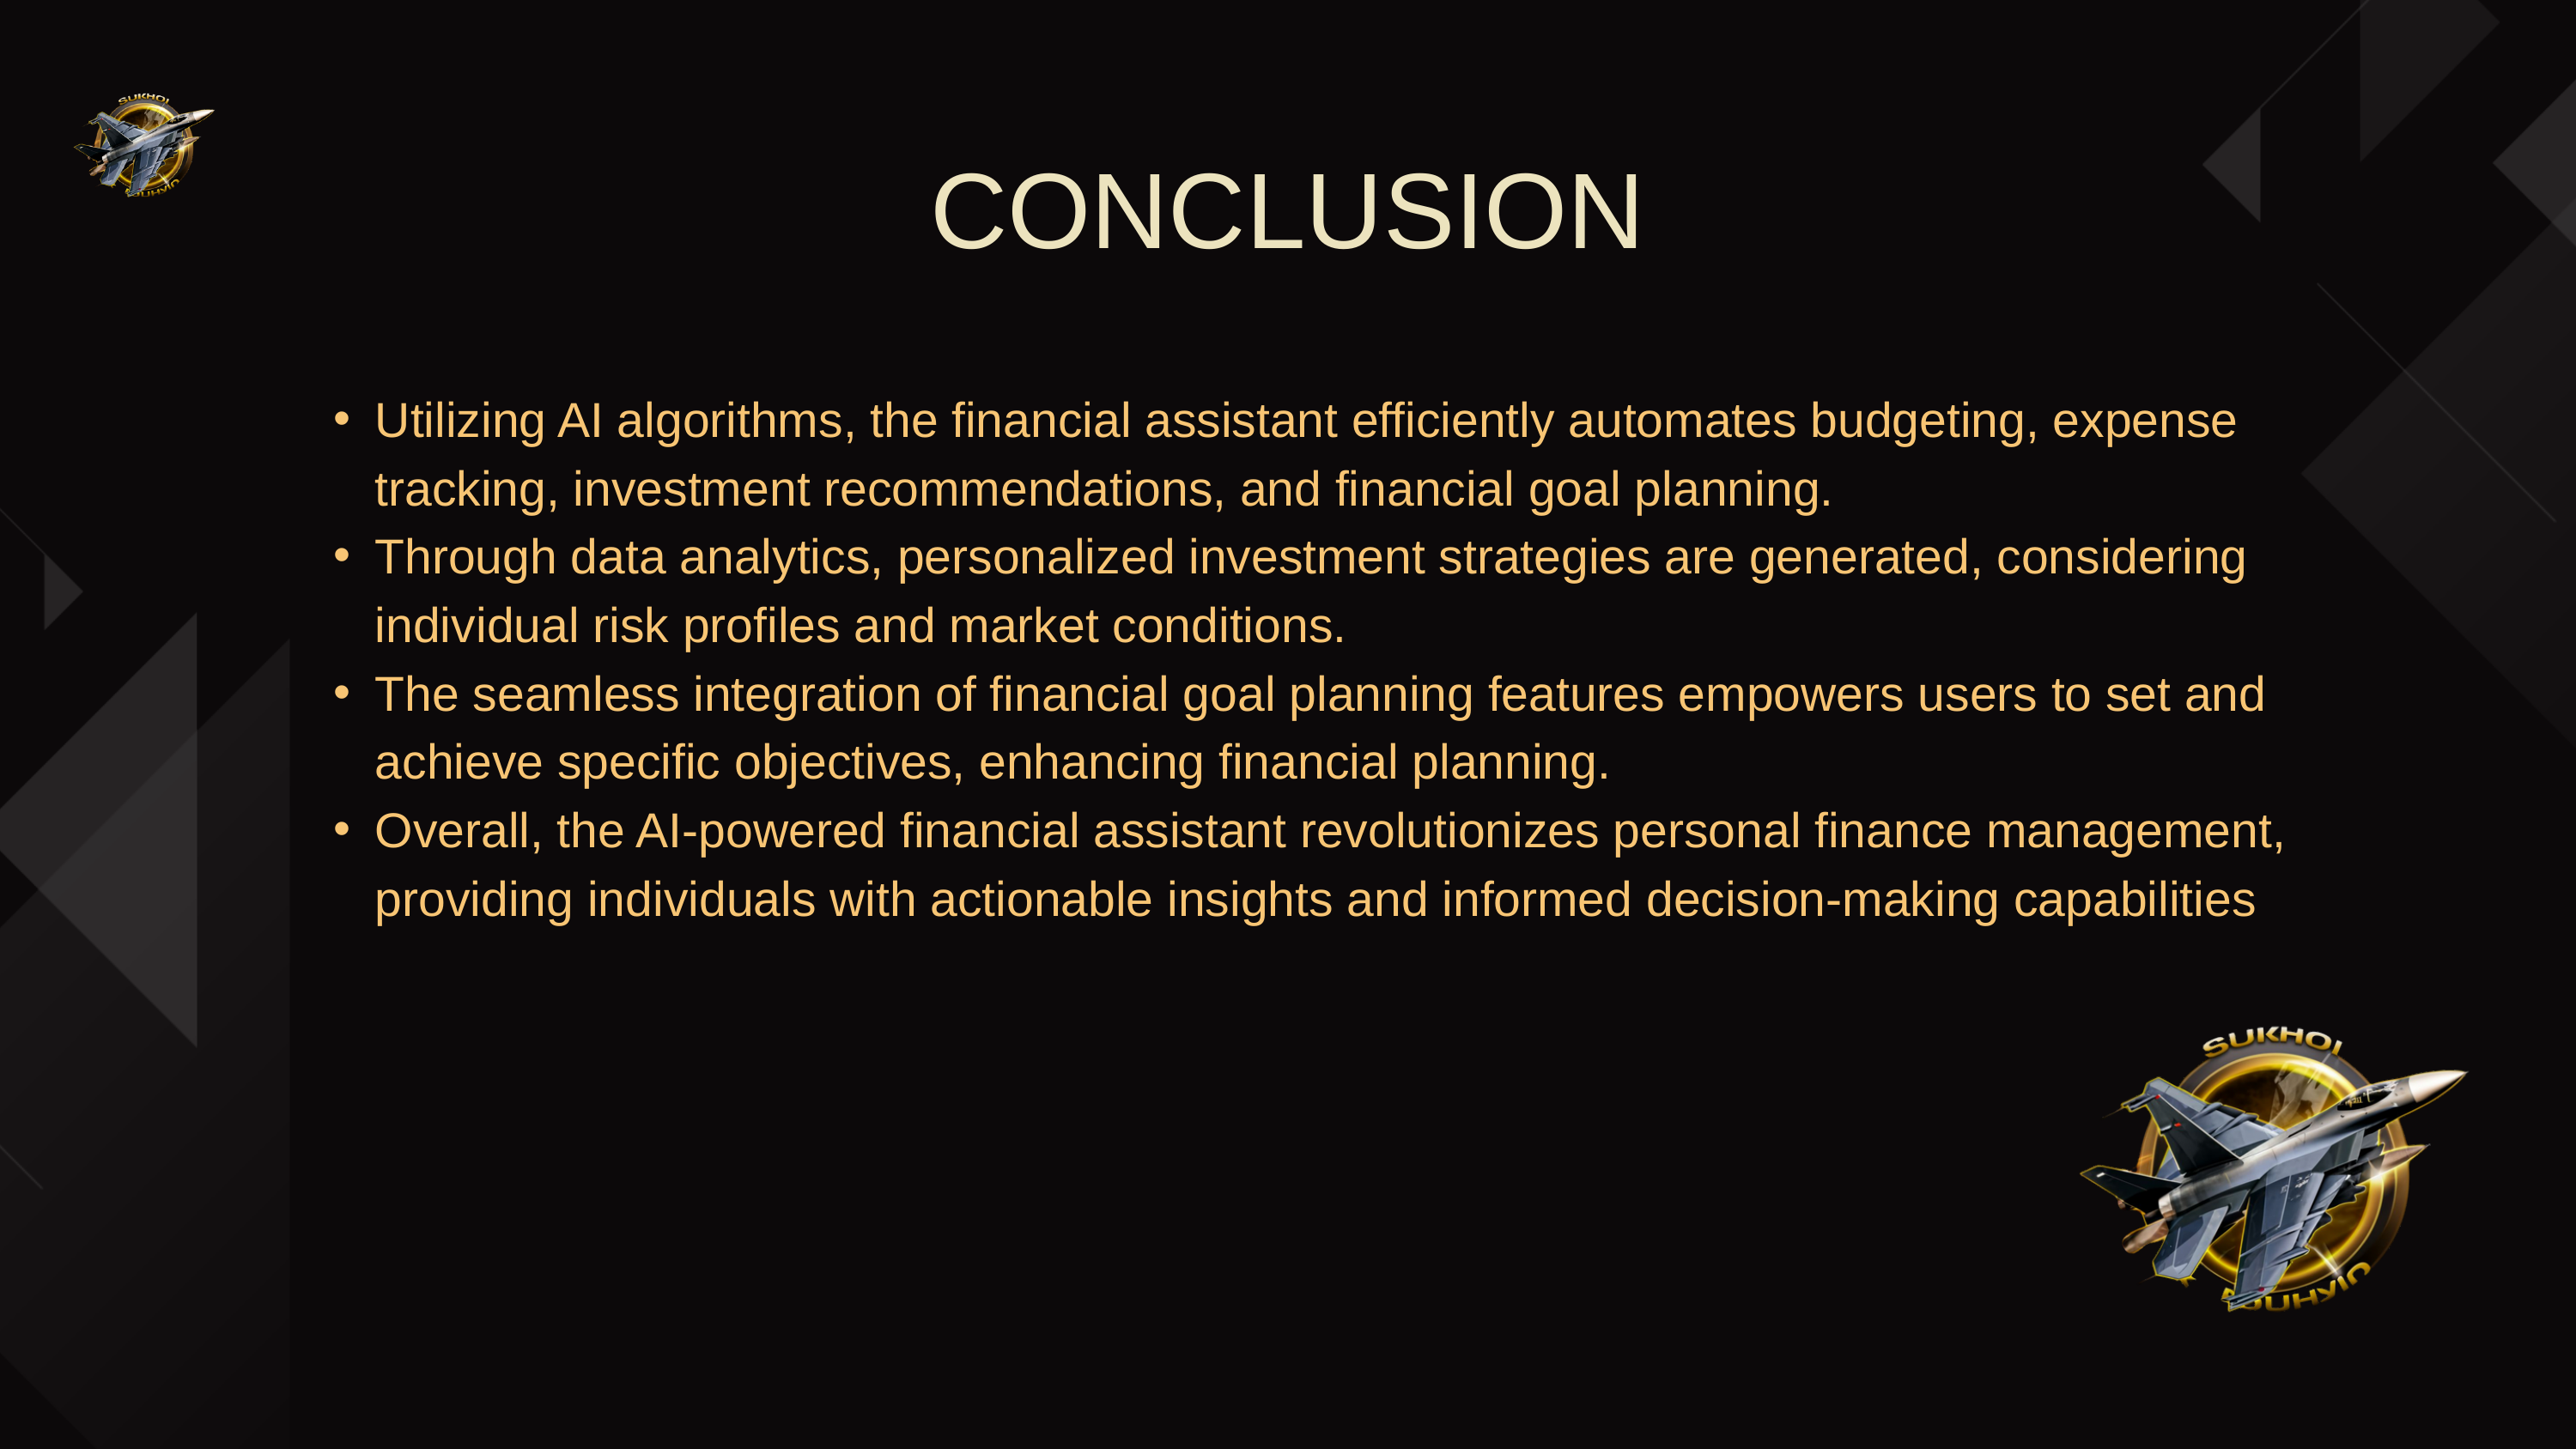

CONCLUSION
Utilizing AI algorithms, the financial assistant efficiently automates budgeting, expense tracking, investment recommendations, and financial goal planning.
Through data analytics, personalized investment strategies are generated, considering individual risk profiles and market conditions.
The seamless integration of financial goal planning features empowers users to set and achieve specific objectives, enhancing financial planning.
Overall, the AI-powered financial assistant revolutionizes personal finance management, providing individuals with actionable insights and informed decision-making capabilities